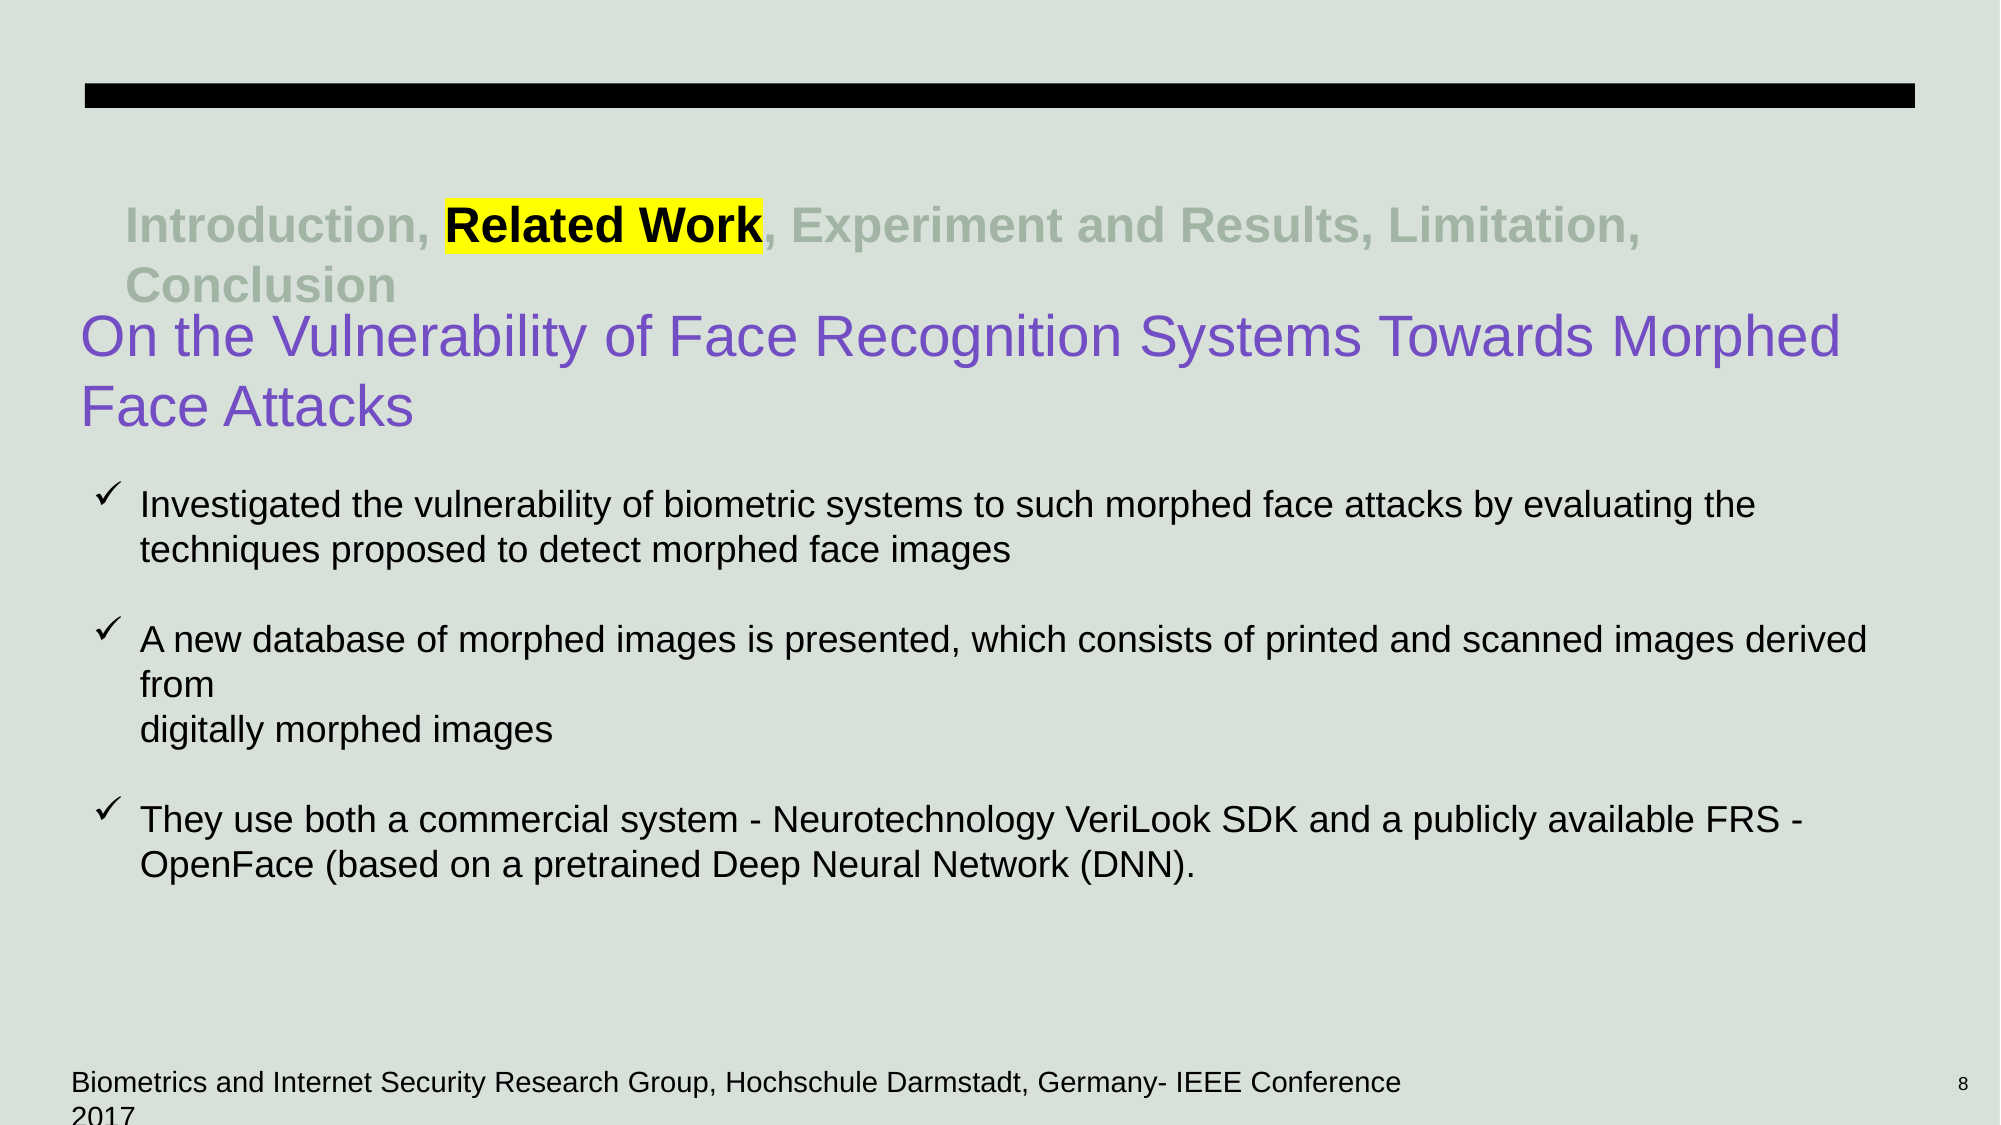

Introduction, Related Work, Experiment and Results, Limitation, Conclusion
On the Vulnerability of Face Recognition Systems Towards Morphed Face Attacks
Investigated the vulnerability of biometric systems to such morphed face attacks by evaluating the techniques proposed to detect morphed face images

A new database of morphed images is presented, which consists of printed and scanned images derived from
digitally morphed images
They use both a commercial system - Neurotechnology VeriLook SDK and a publicly available FRS - OpenFace (based on a pretrained Deep Neural Network (DNN).
8
Biometrics and Internet Security Research Group, Hochschule Darmstadt, Germany- IEEE Conference 2017